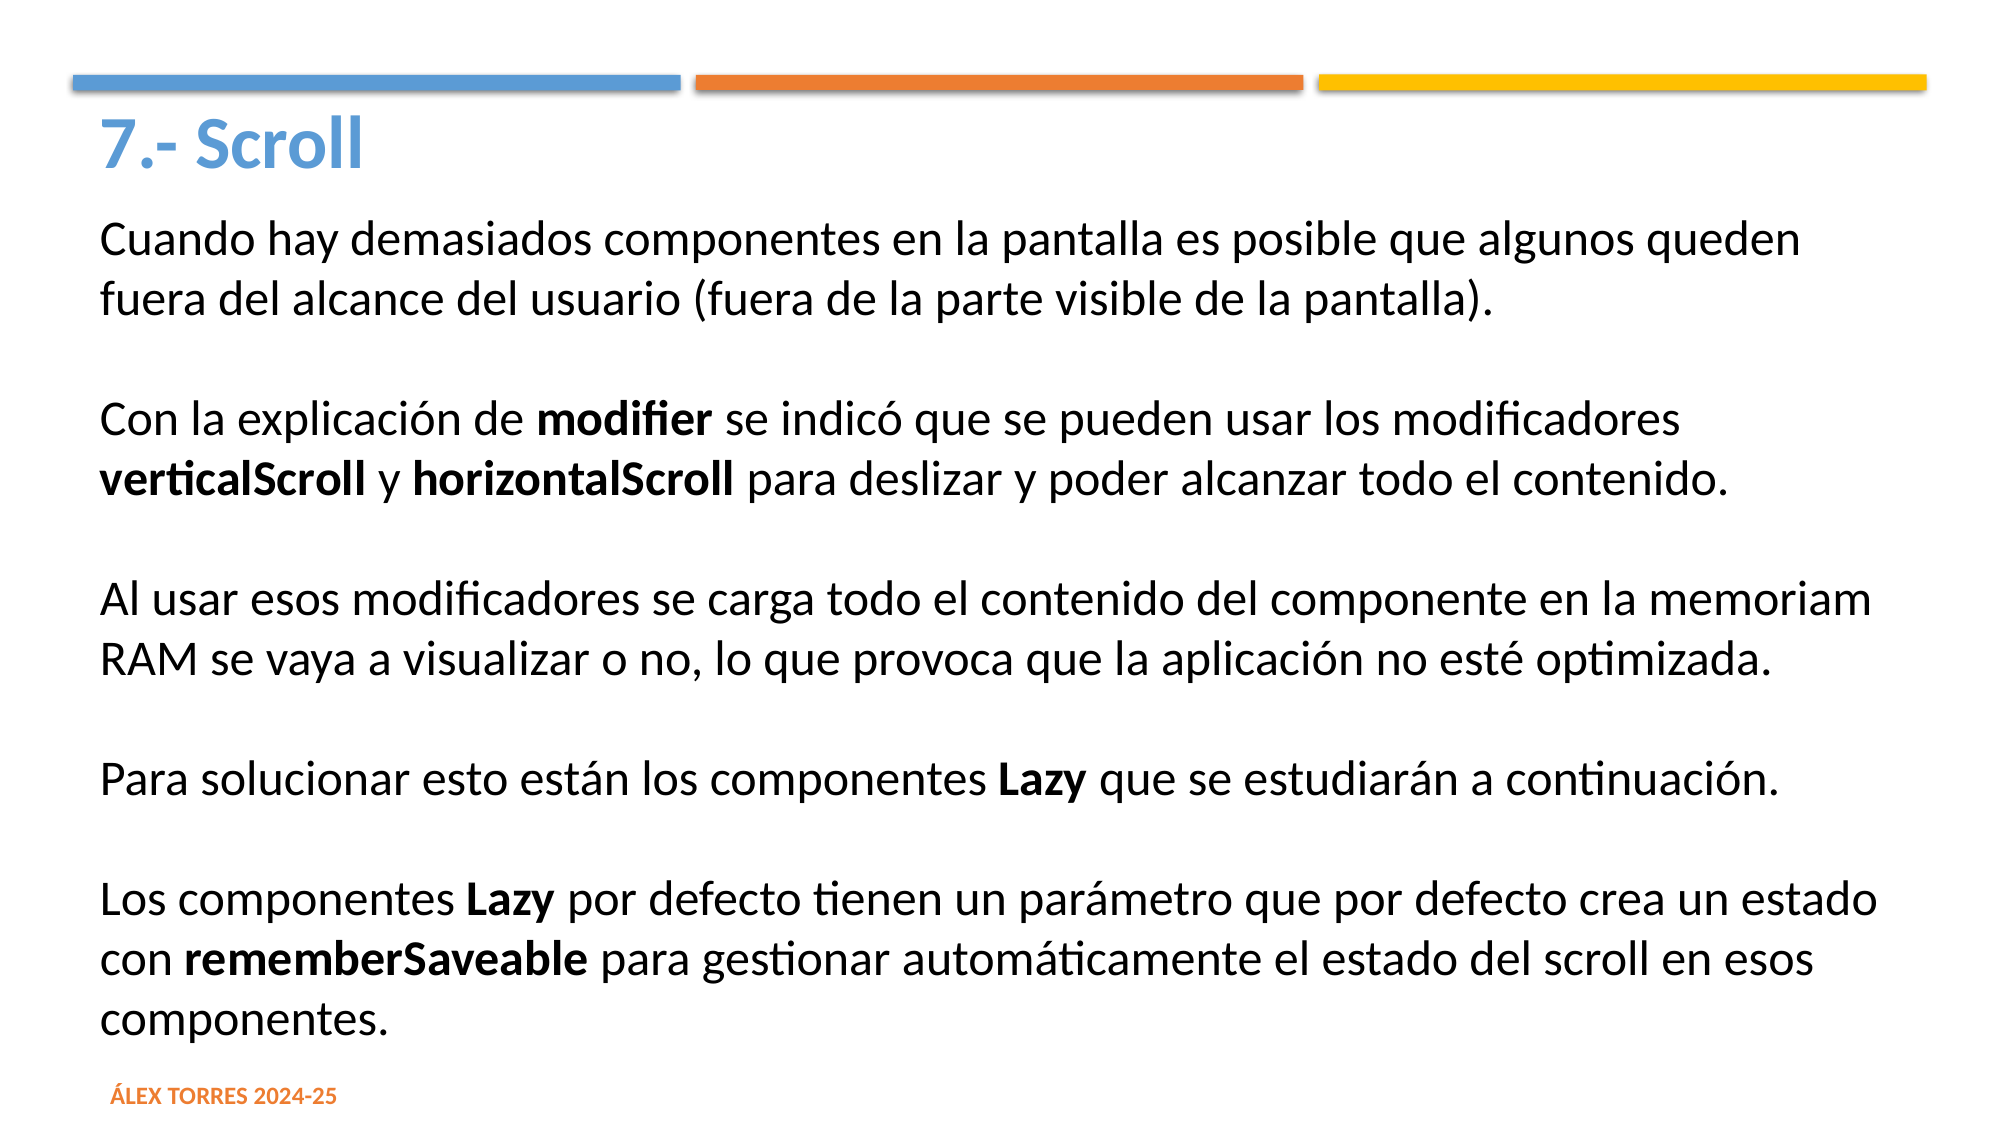

7.- Scroll
Cuando hay demasiados componentes en la pantalla es posible que algunos queden fuera del alcance del usuario (fuera de la parte visible de la pantalla).

Con la explicación de modifier se indicó que se pueden usar los modificadores verticalScroll y horizontalScroll para deslizar y poder alcanzar todo el contenido.

Al usar esos modificadores se carga todo el contenido del componente en la memoriam RAM se vaya a visualizar o no, lo que provoca que la aplicación no esté optimizada.

Para solucionar esto están los componentes Lazy que se estudiarán a continuación.

Los componentes Lazy por defecto tienen un parámetro que por defecto crea un estado con rememberSaveable para gestionar automáticamente el estado del scroll en esos componentes.